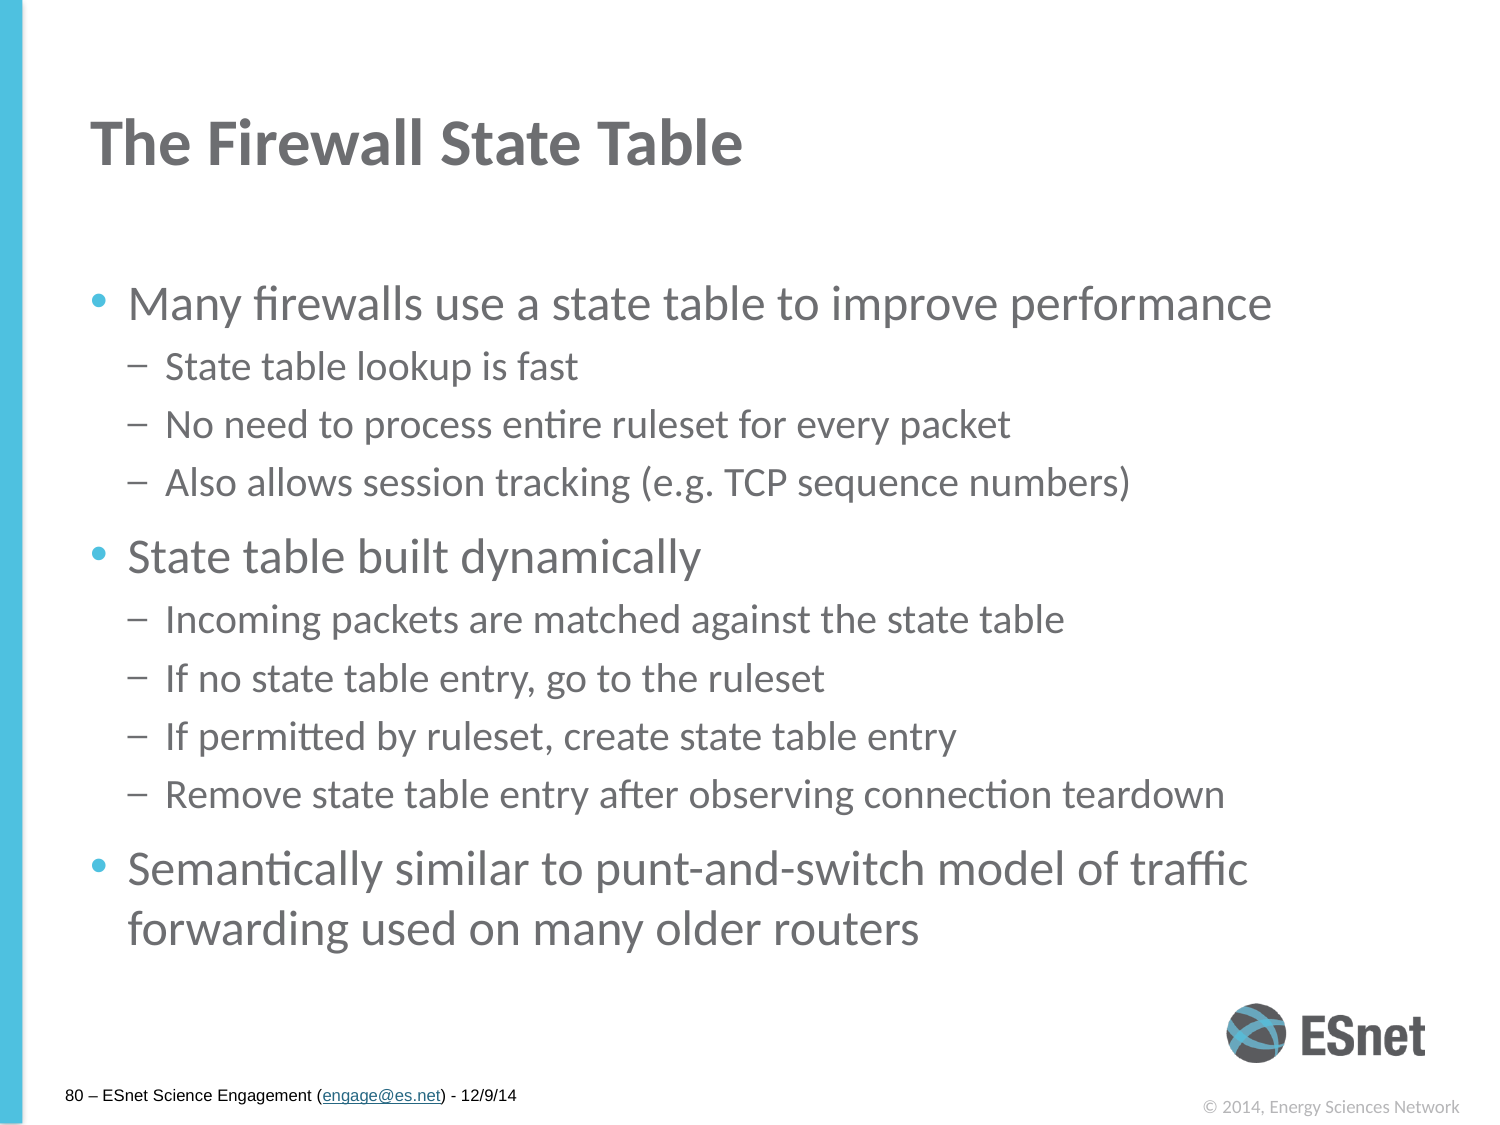

# The Firewall State Table
Many firewalls use a state table to improve performance
State table lookup is fast
No need to process entire ruleset for every packet
Also allows session tracking (e.g. TCP sequence numbers)
State table built dynamically
Incoming packets are matched against the state table
If no state table entry, go to the ruleset
If permitted by ruleset, create state table entry
Remove state table entry after observing connection teardown
Semantically similar to punt-and-switch model of traffic forwarding used on many older routers
80 – ESnet Science Engagement (engage@es.net) - 12/9/14
© 2014, Energy Sciences Network